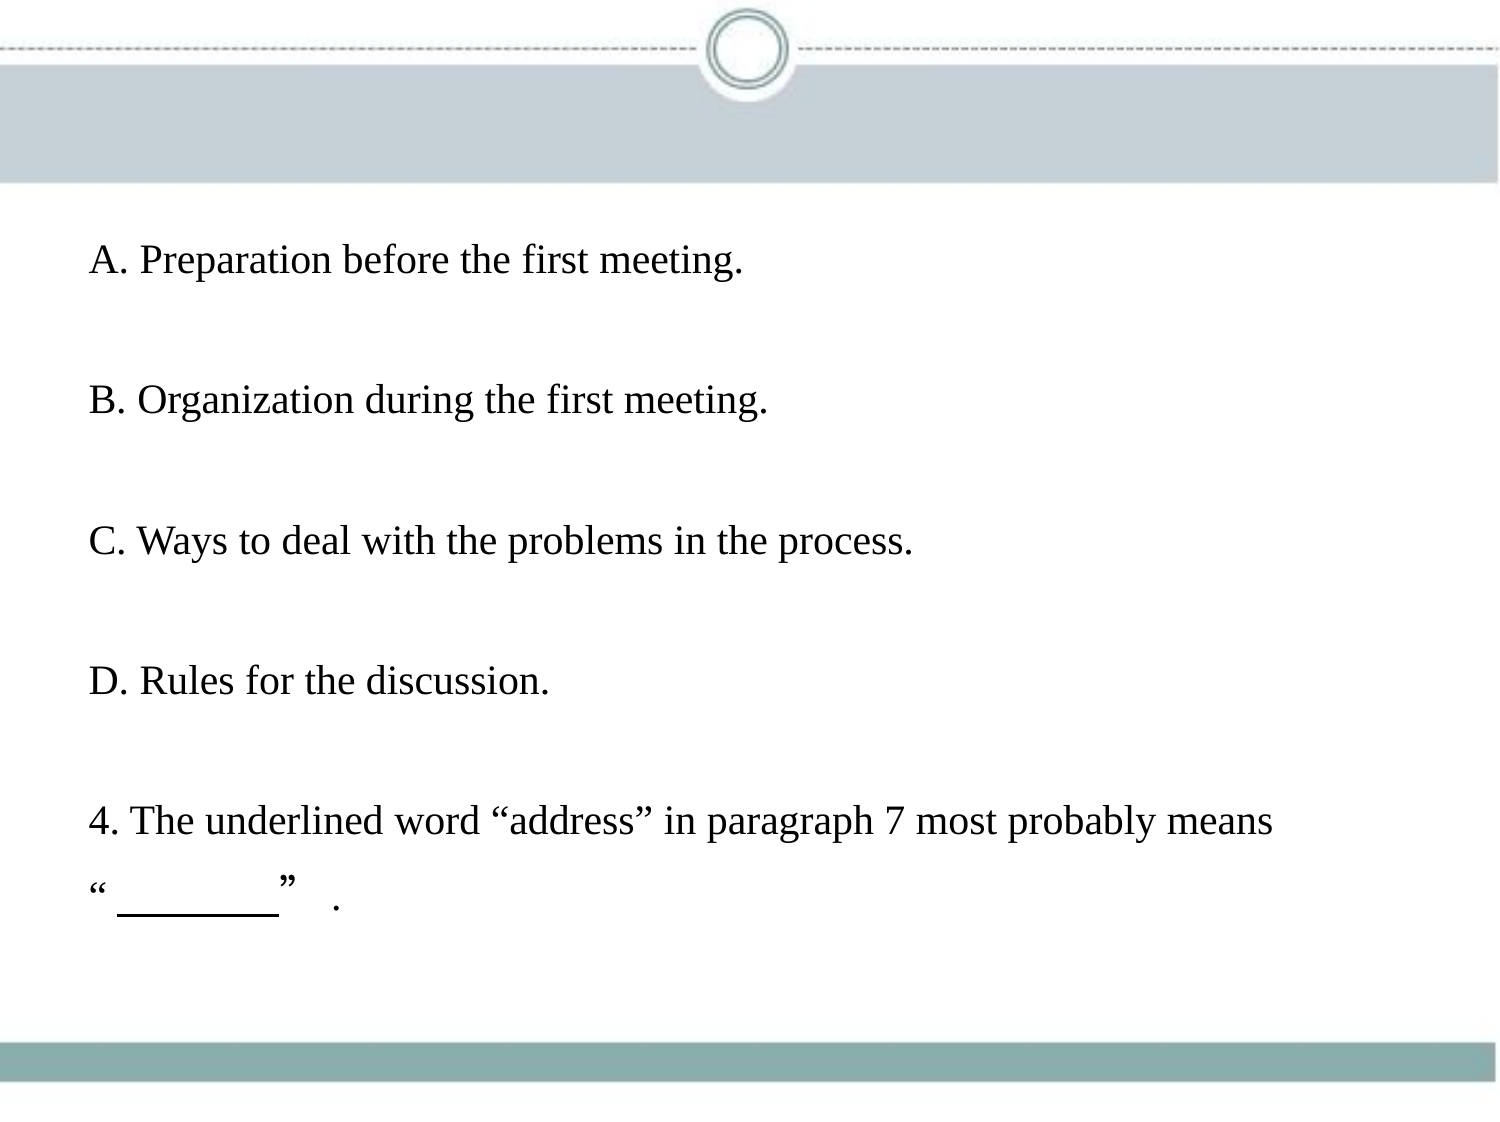

A. Preparation before the first meeting.
B. Organization during the first meeting.
C. Ways to deal with the problems in the process.
D. Rules for the discussion.
4. The underlined word “address” in paragraph 7 most probably means
“　　　    ”.